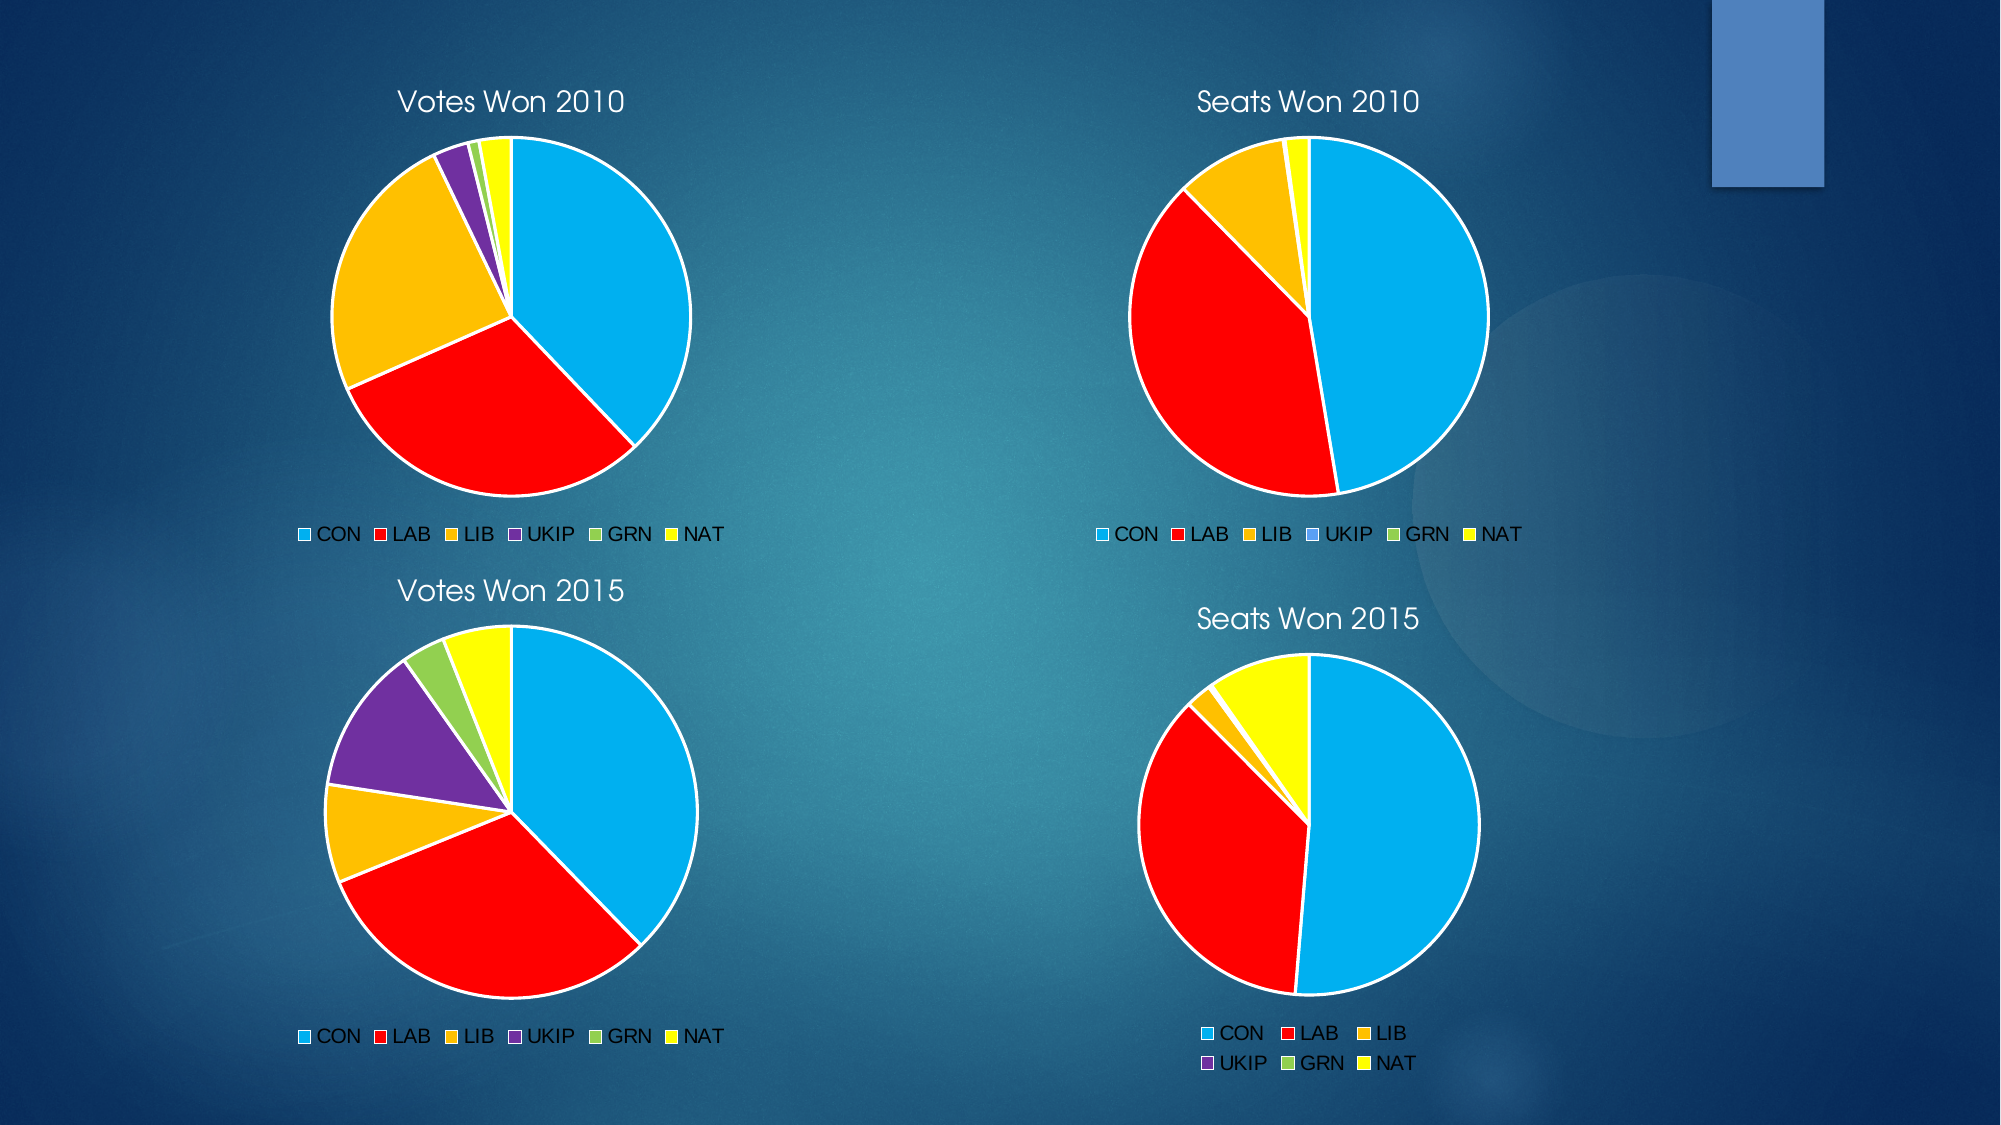

### Chart: Votes Won 2010

| Category |  |
|---|---|
| CON | 10828965.0 |
| LAB | 8717487.0 |
| LIB | 7004464.0 |
| UKIP | 919677.0 |
| GRN | 284854.0 |
| NAT | 828722.0 |

### Chart: Seats Won 2010

| Category |  |
|---|---|
| CON | 307.0 |
| LAB | 261.0 |
| LIB | 65.0 |
| UKIP | 0.0 |
| GRN | 1.0 |
| NAT | 14.0 |

### Chart: Votes Won 2015

| Category |  |
|---|---|
| CON | 11440466.0 |
| LAB | 9447113.0 |
| LIB | 2600122.0 |
| UKIP | 3881099.0 |
| GRN | 1157613.0 |
| NAT | 1812372.0 |

### Chart: Seats Won 2015

| Category |  |
|---|---|
| CON | 333.0 |
| LAB | 235.0 |
| LIB | 16.0 |
| UKIP | 1.0 |
| GRN | 1.0 |
| NAT | 63.0 |